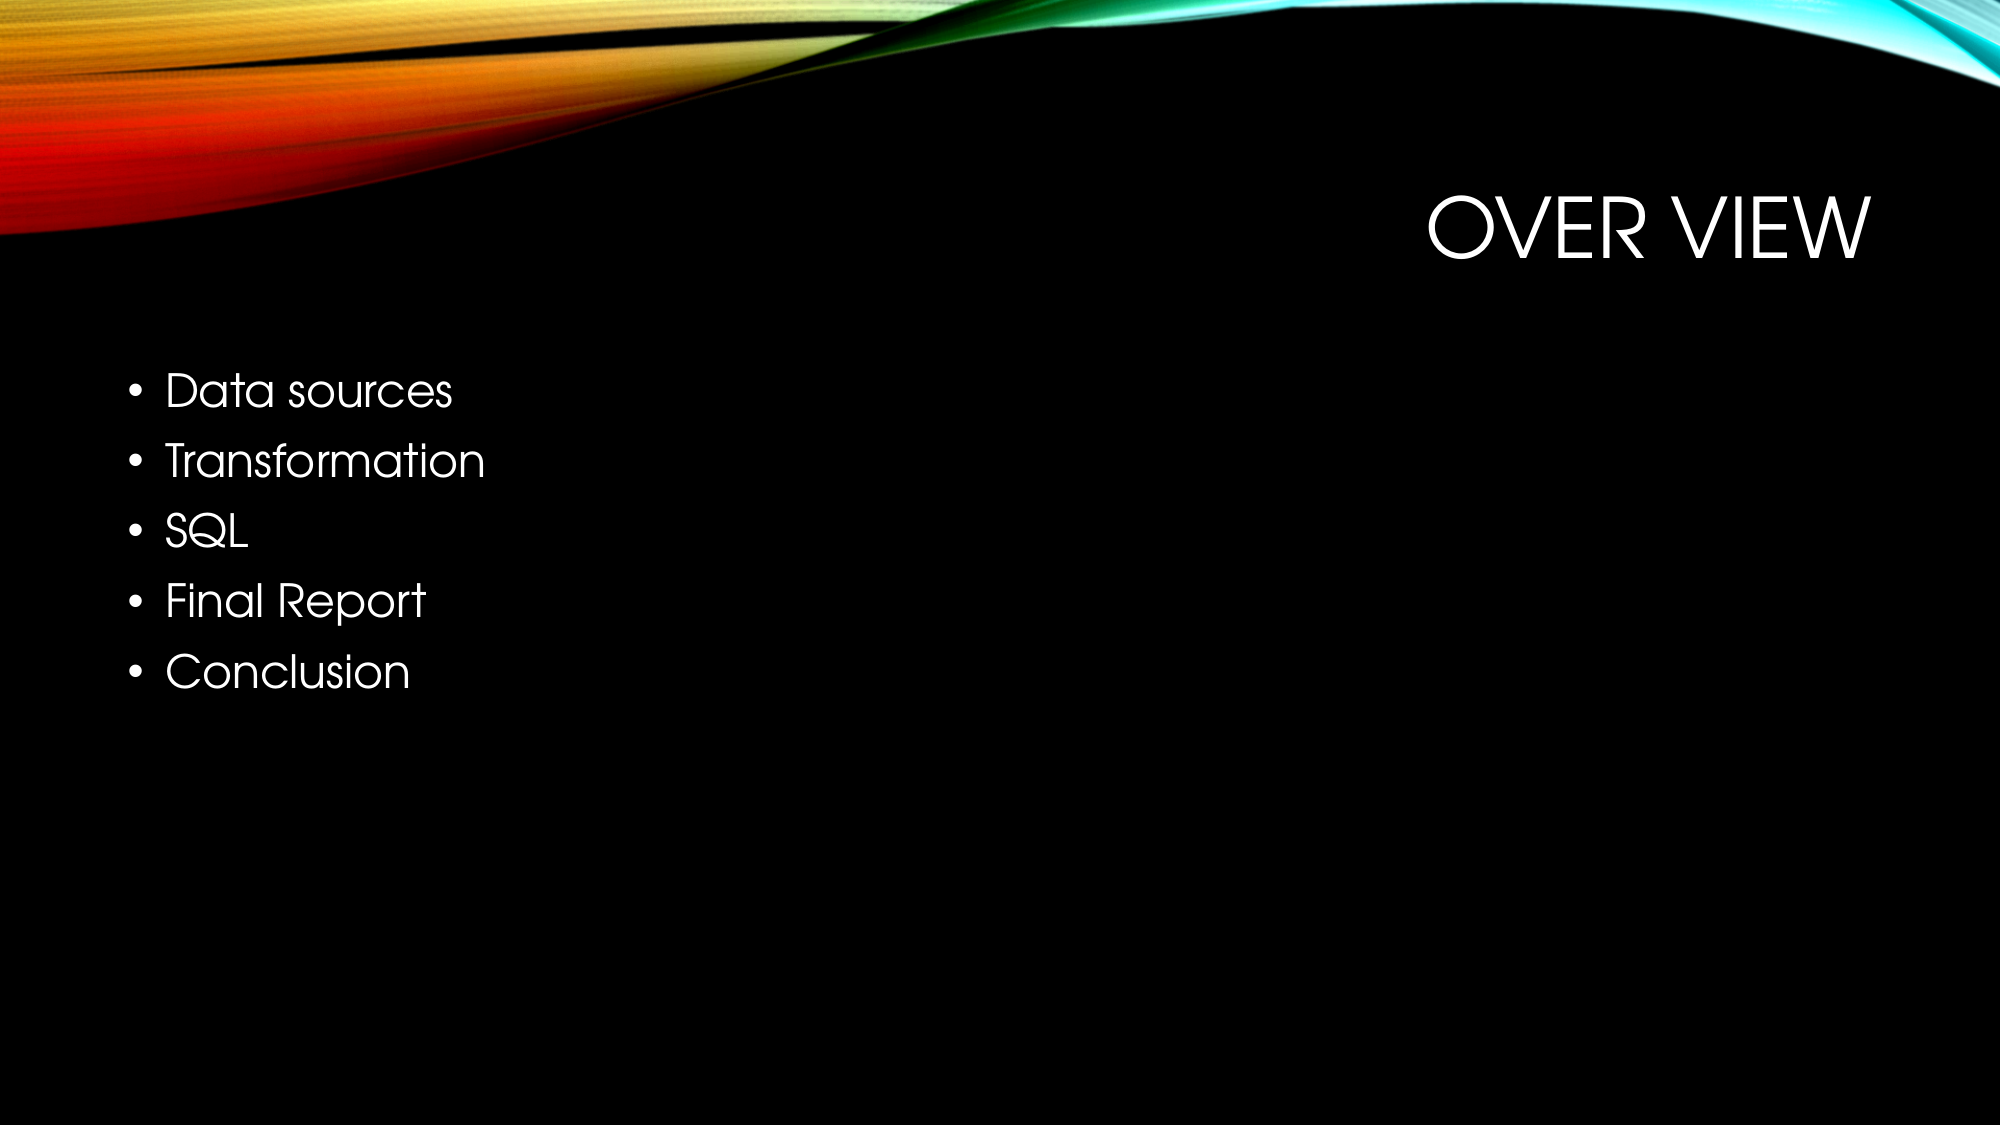

# Over view
Data sources
Transformation
SQL
Final Report
Conclusion